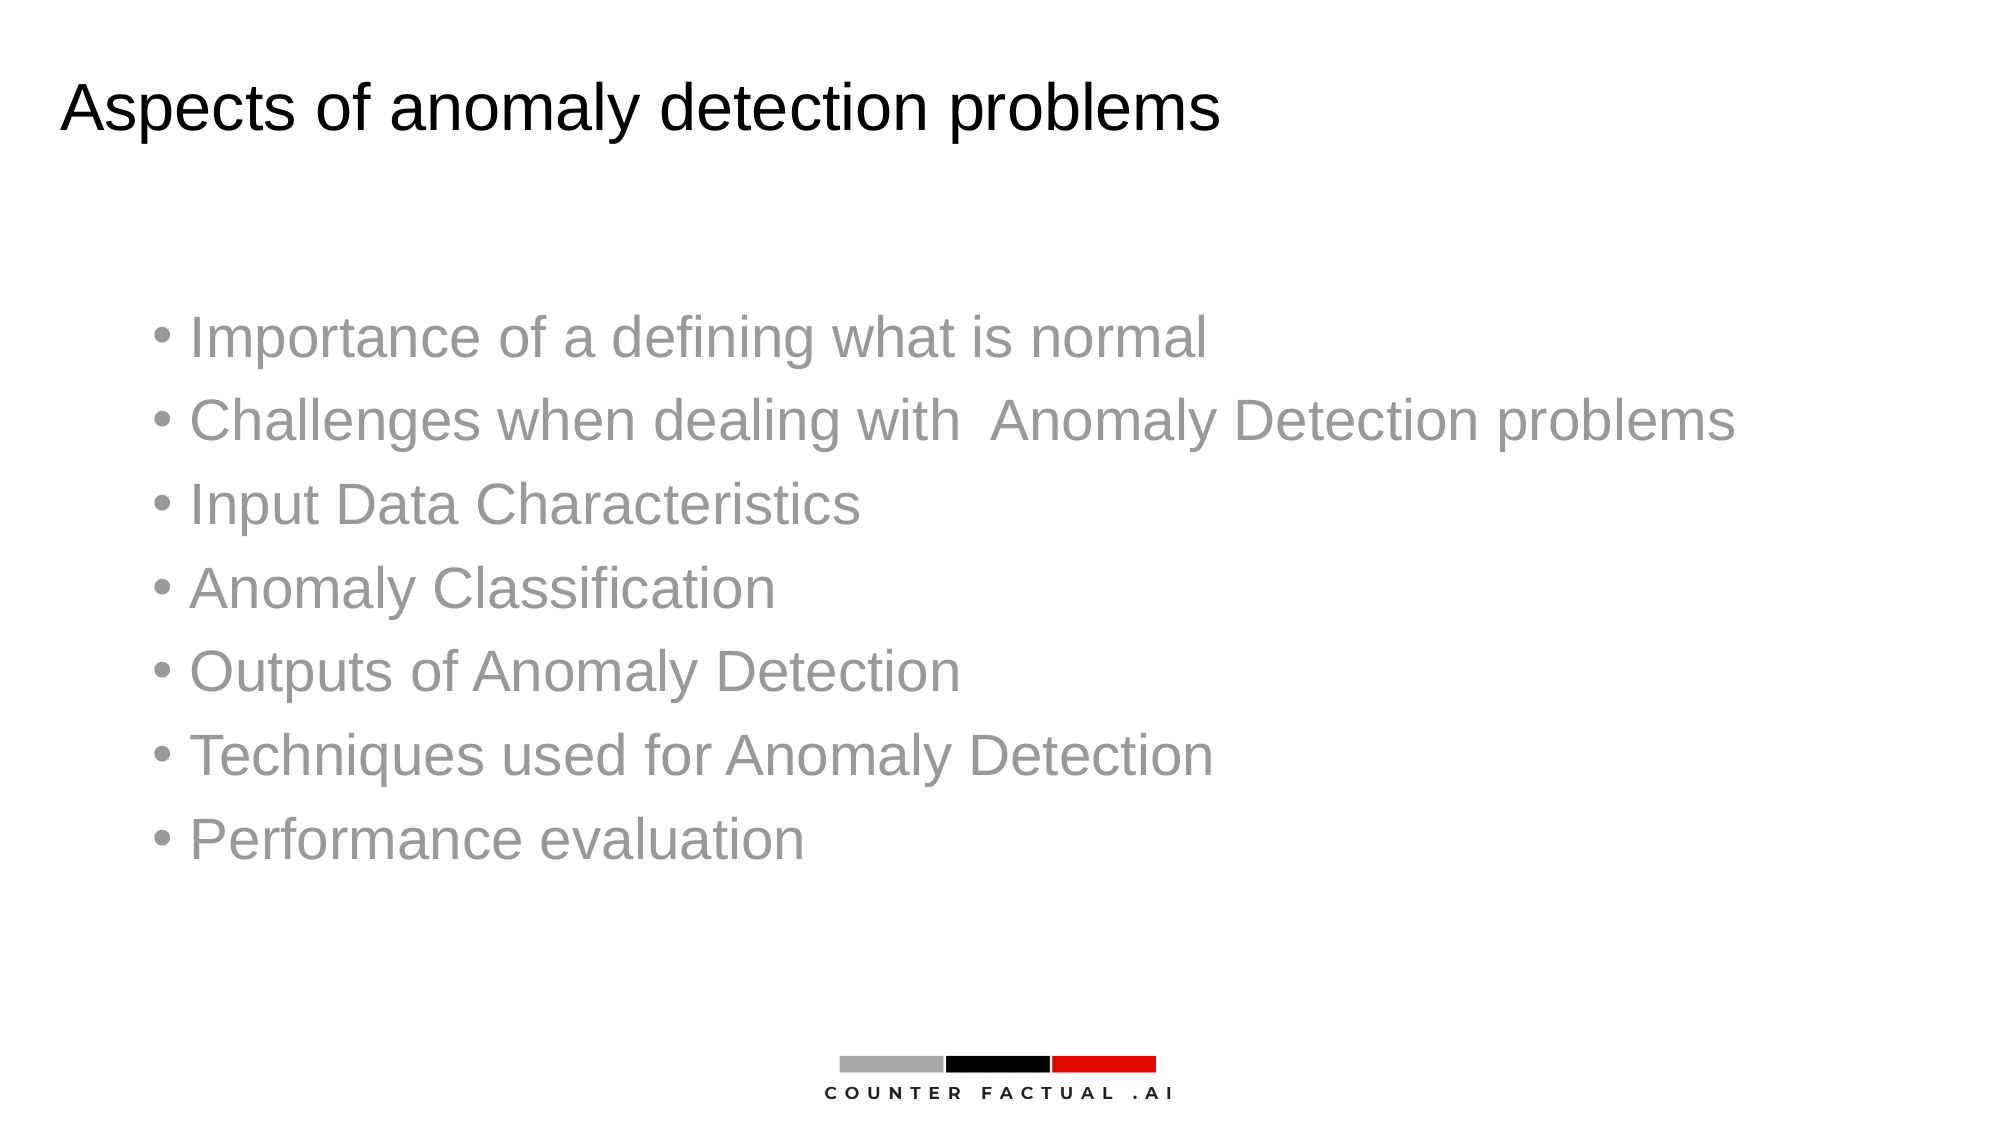

# Aspects of anomaly detection problems
Importance of a defining what is normal
Challenges when dealing with  Anomaly Detection problems
Input Data Characteristics
Anomaly Classification
Outputs of Anomaly Detection
Techniques used for Anomaly Detection
Performance evaluation